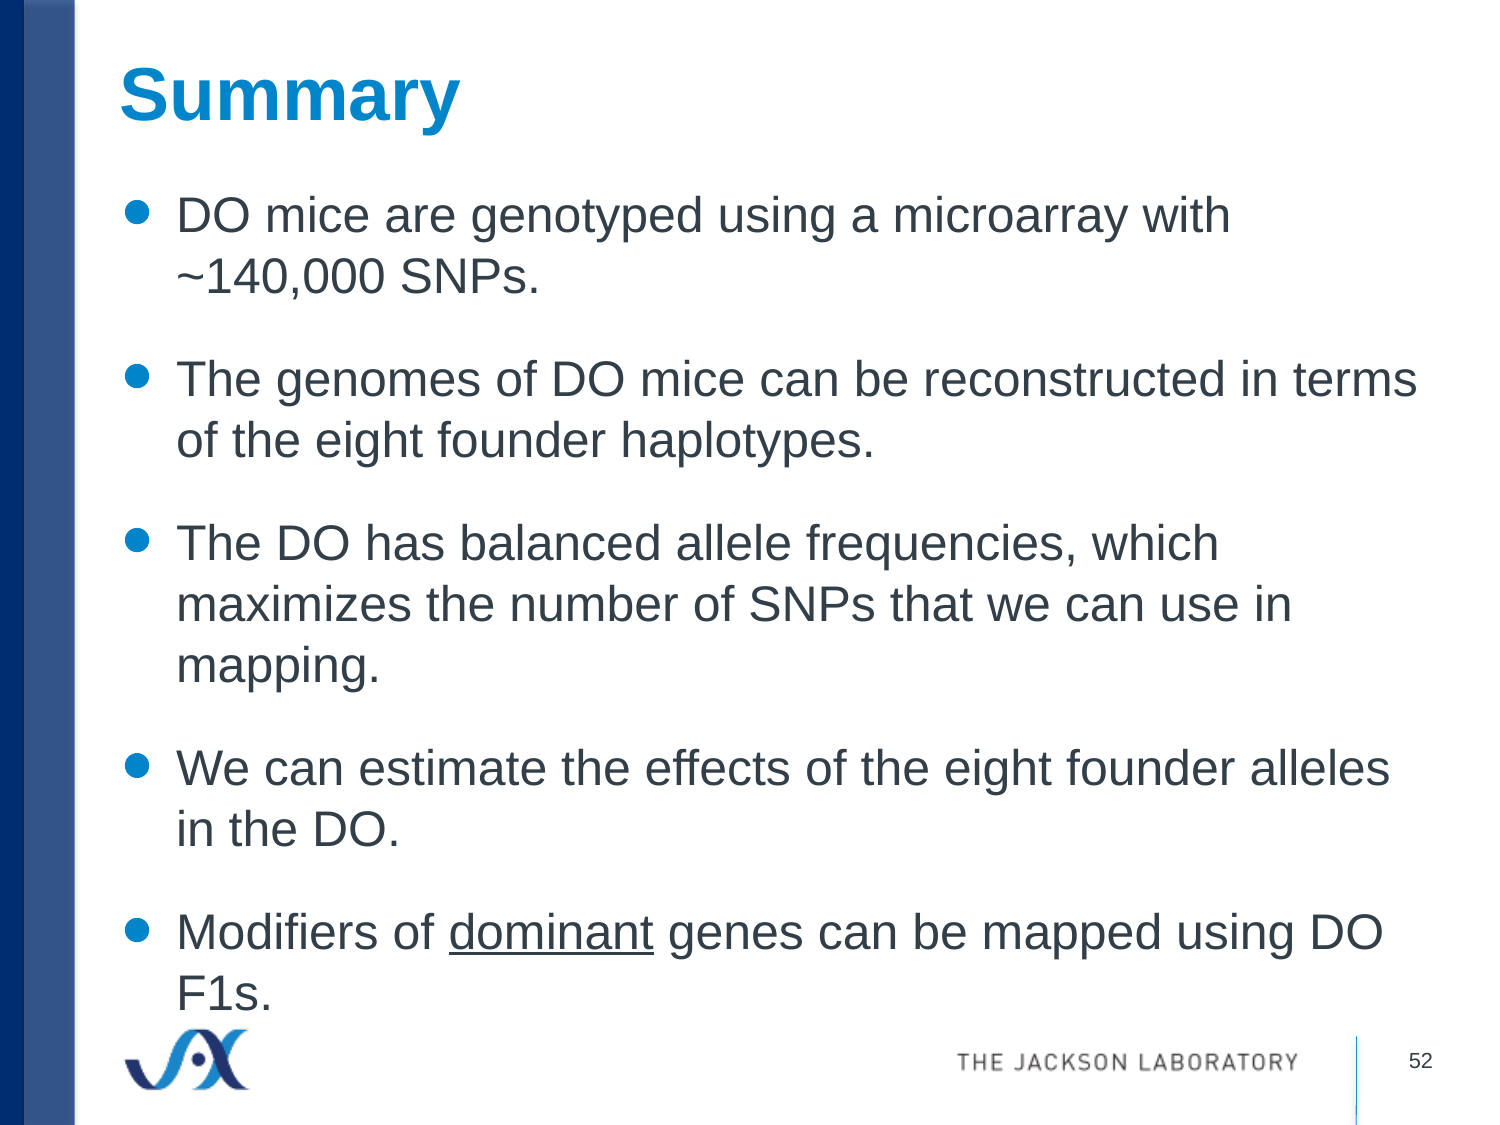

Summary
DO mice are genotyped using a microarray with ~140,000 SNPs.
The genomes of DO mice can be reconstructed in terms of the eight founder haplotypes.
The DO has balanced allele frequencies, which maximizes the number of SNPs that we can use in mapping.
We can estimate the effects of the eight founder alleles in the DO.
Modifiers of dominant genes can be mapped using DO F1s.

52